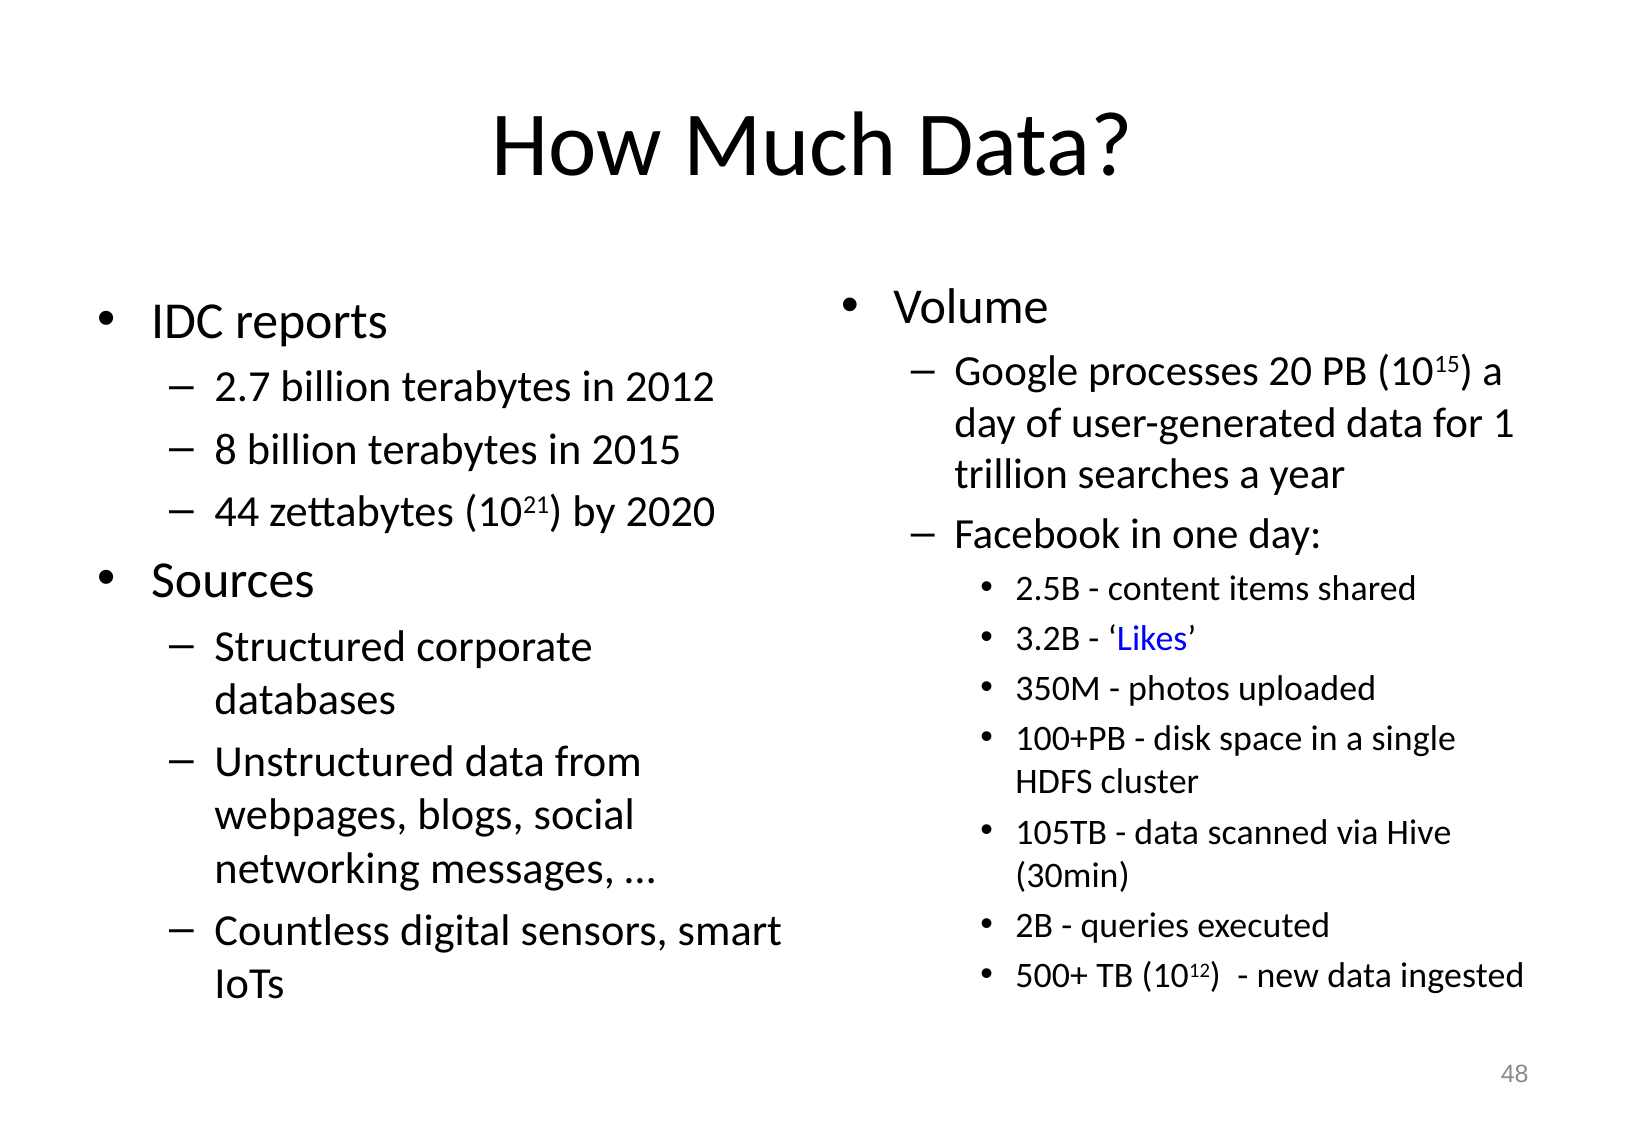

# How Much Data?
Volume
Google processes 20 PB (1015) a day of user-generated data for 1 trillion searches a year
Facebook in one day:
2.5B - content items shared
3.2B - ‘Likes’
350M - photos uploaded
100+PB - disk space in a single HDFS cluster
105TB - data scanned via Hive (30min)
2B - queries executed
500+ TB (1012)  - new data ingested

IDC reports
2.7 billion terabytes in 2012
8 billion terabytes in 2015
44 zettabytes (1021) by 2020
Sources
Structured corporate databases
Unstructured data from webpages, blogs, social networking messages, …
Countless digital sensors, smart IoTs

48